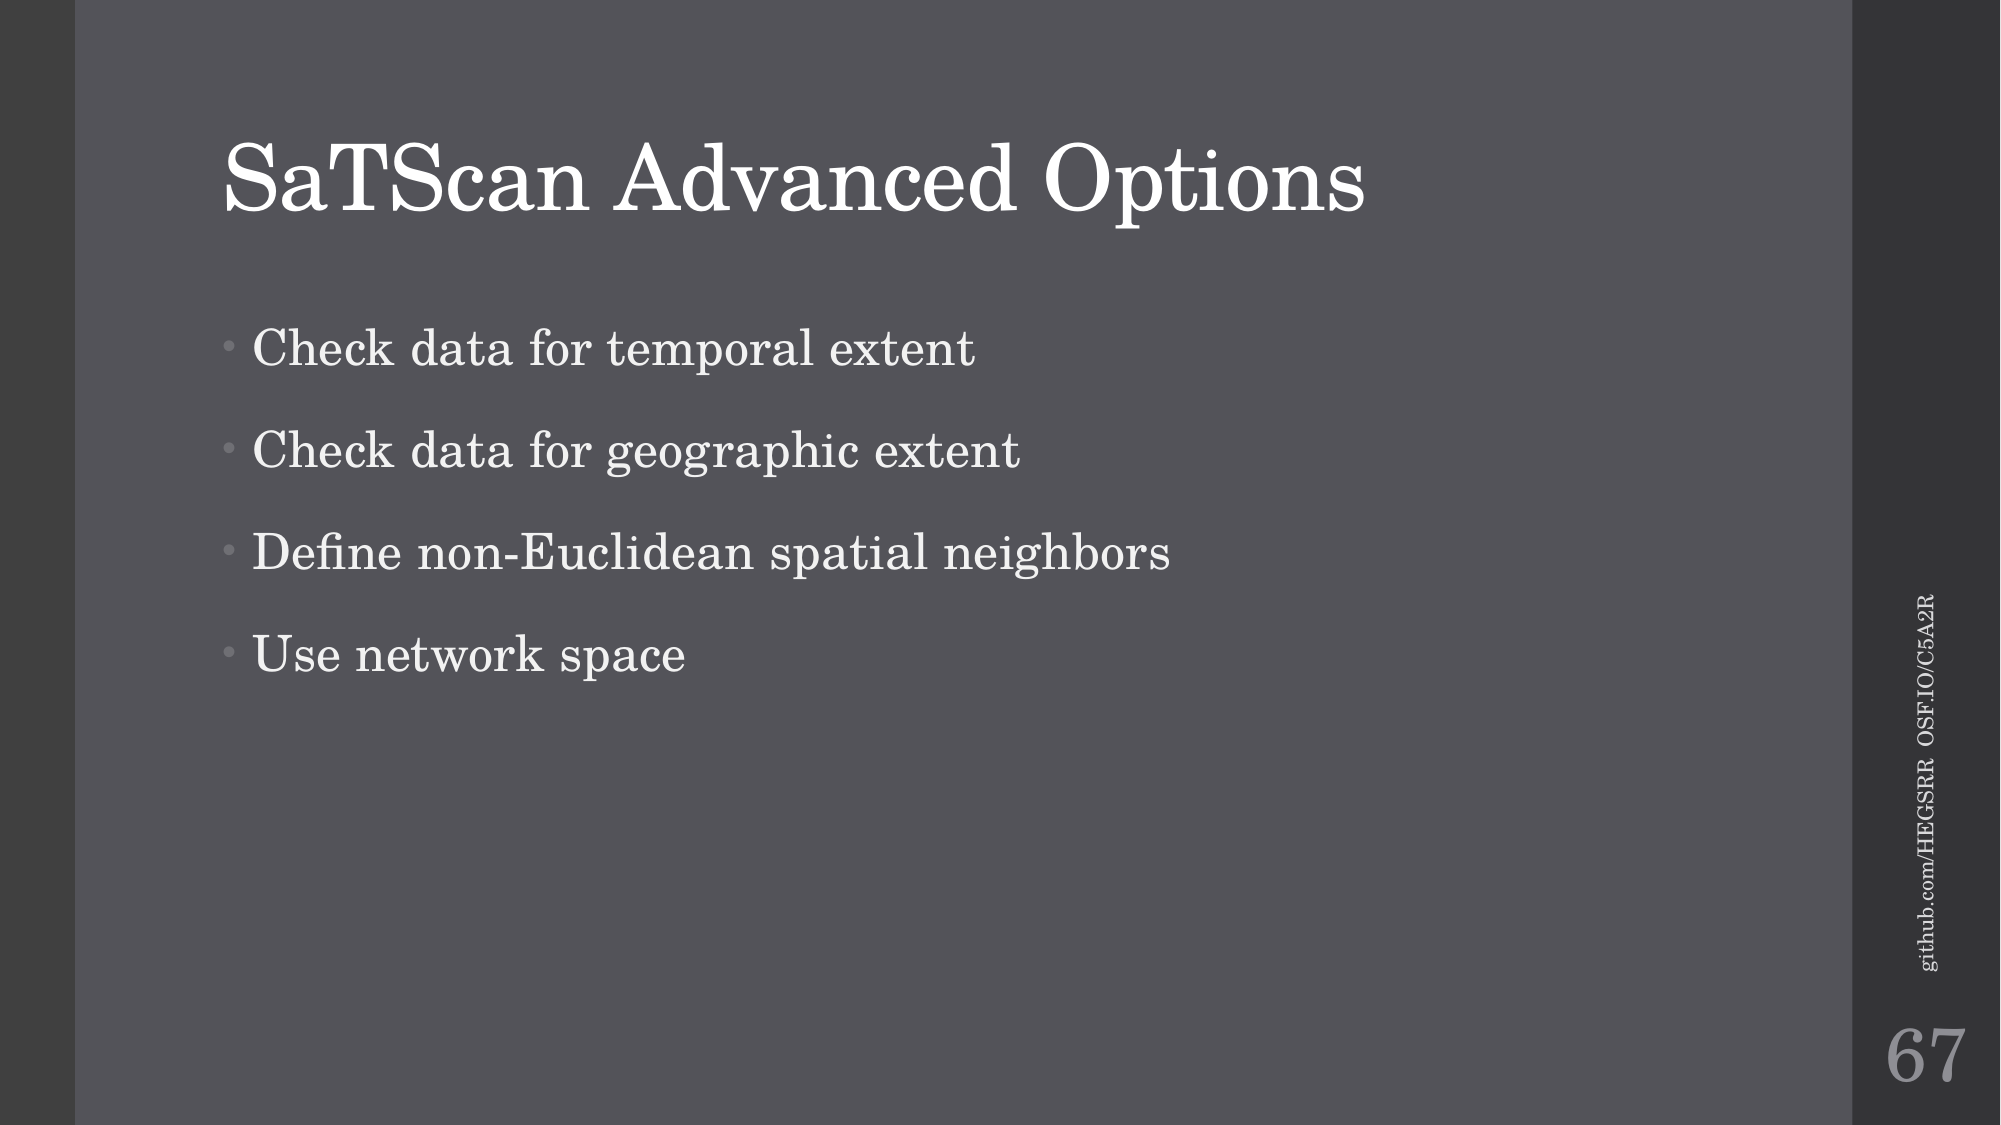

# SaTScan Advanced Options
Check data for temporal extent
Check data for geographic extent
Define non-Euclidean spatial neighbors
Use network space

github.com/HEGSRR  OSF.IO/C5A2R
67